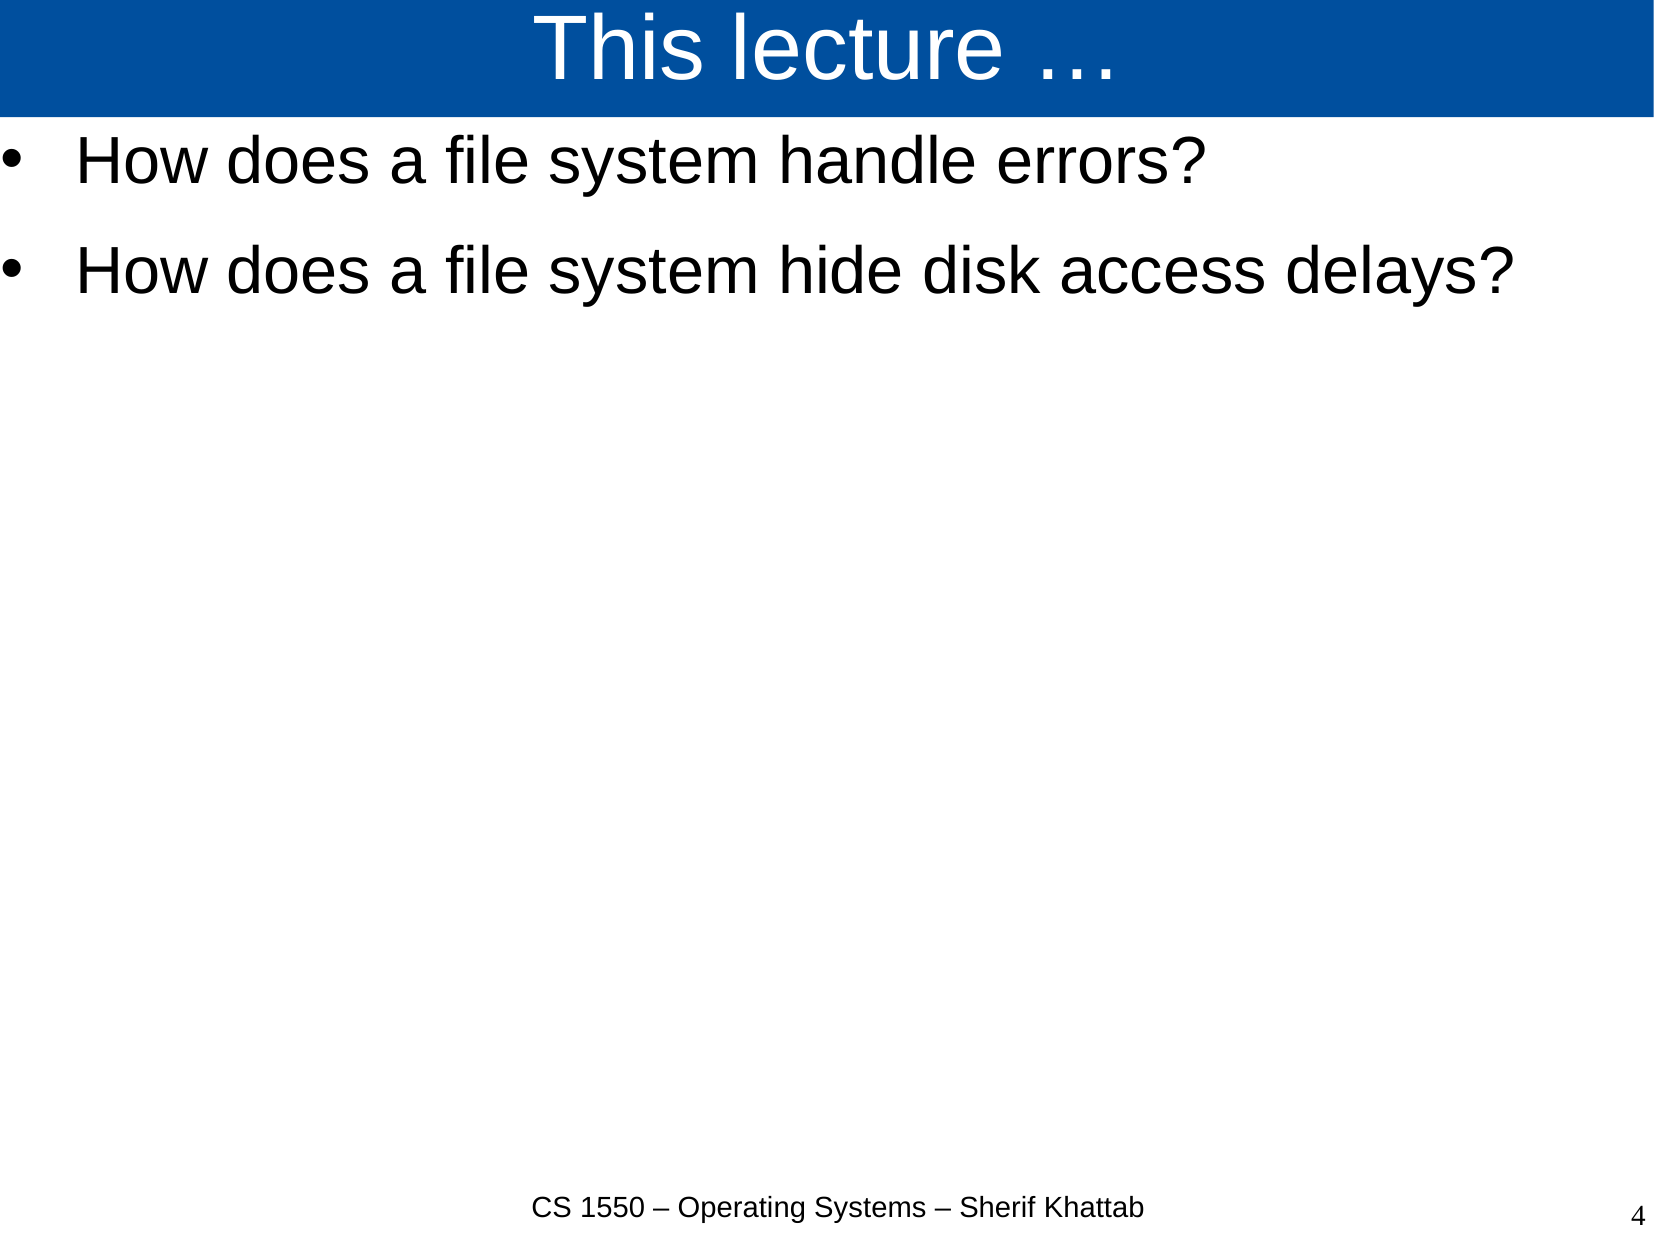

# This lecture …
How does a file system handle errors?
How does a file system hide disk access delays?

CS 1550 – Operating Systems – Sherif Khattab
4